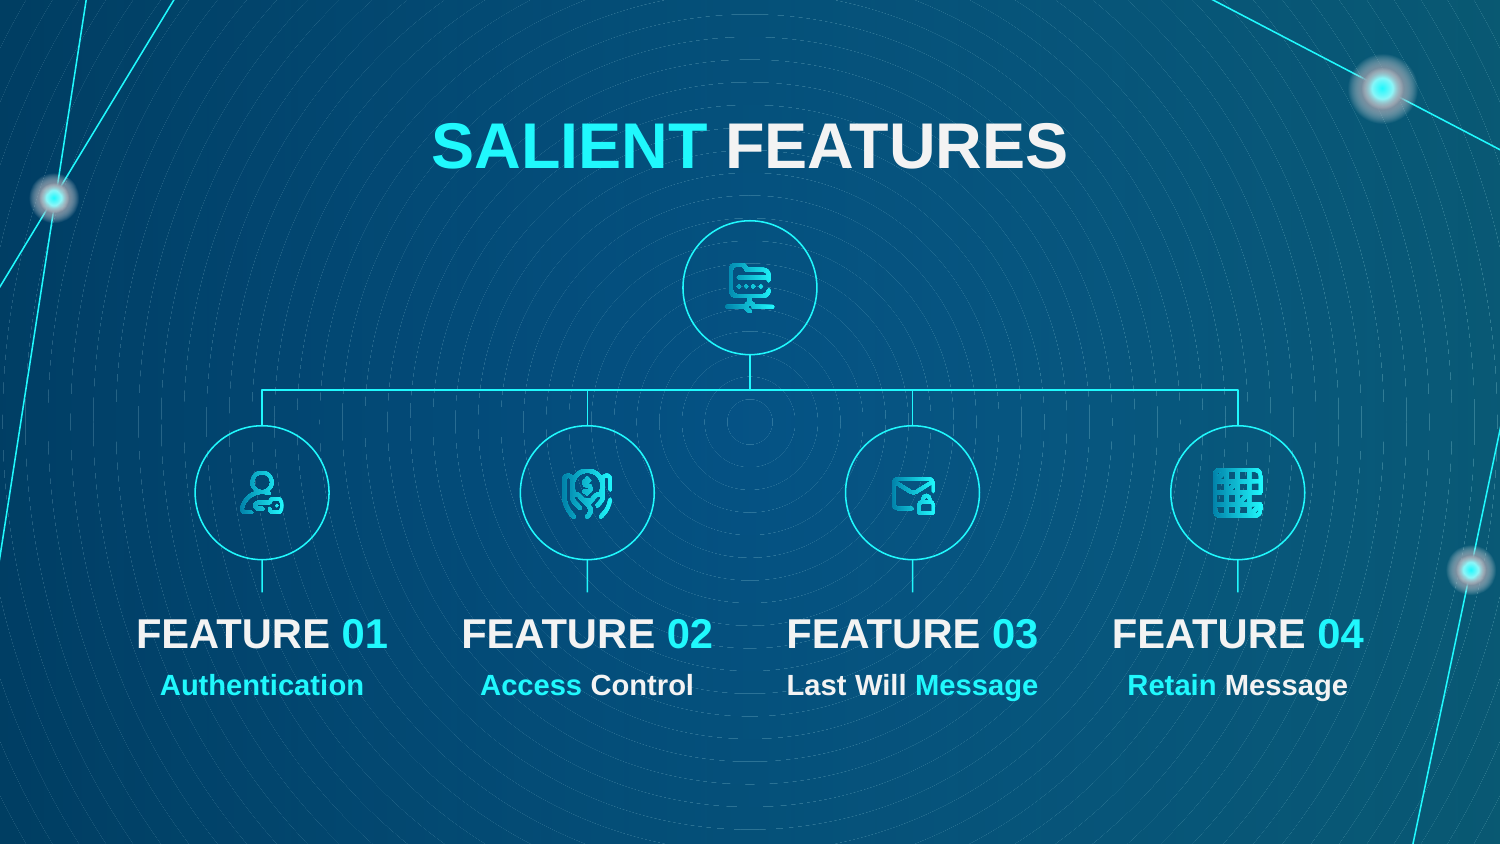

# SALIENT FEATURES

FEATURE 01
FEATURE 02
FEATURE 03
FEATURE 04
Authentication
Access Control
Last Will Message
Retain Message